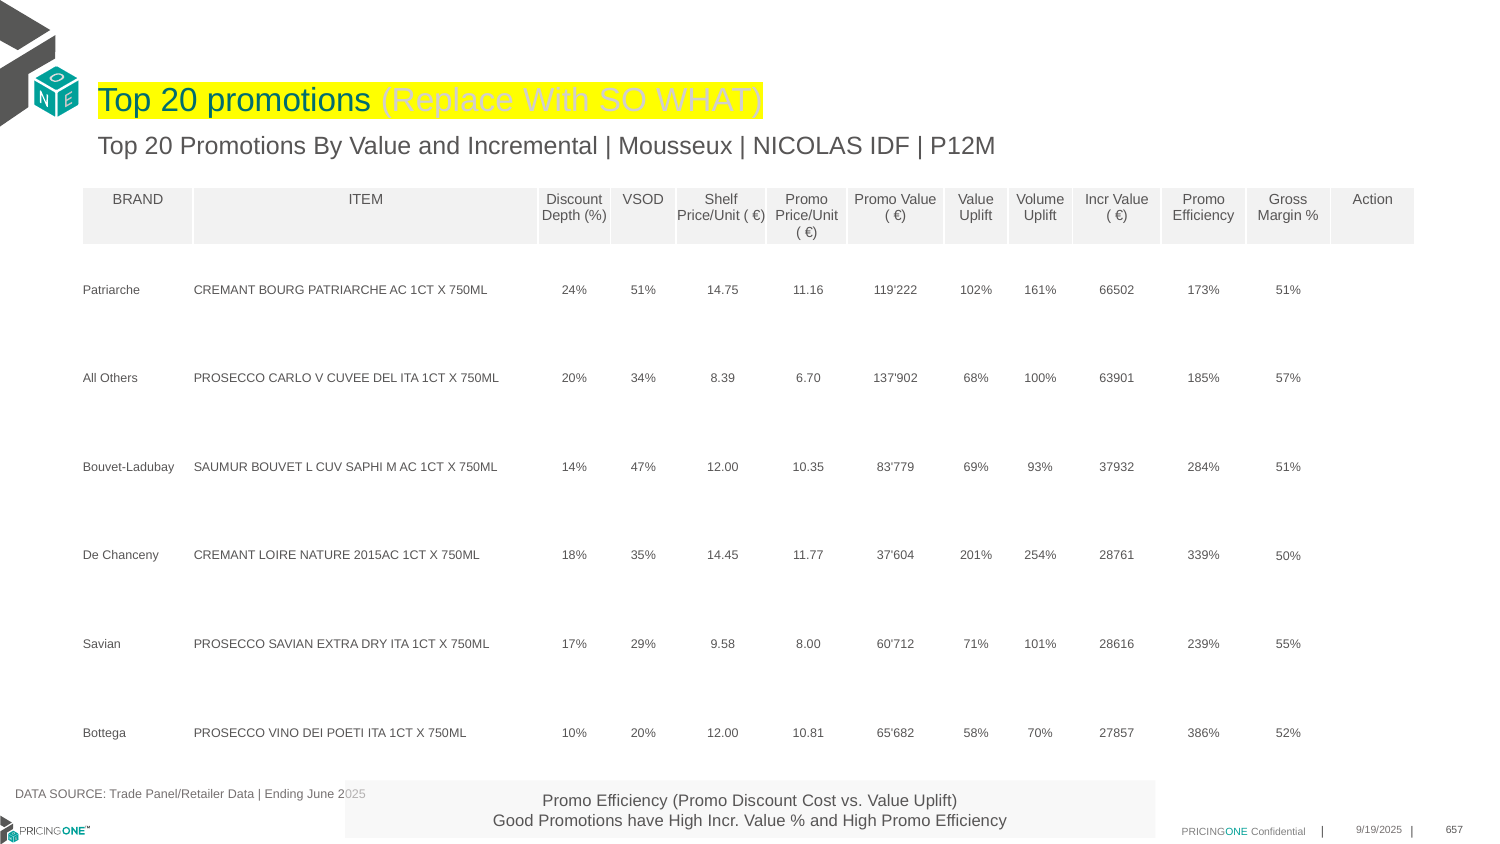

# Top 20 promotions (Replace With SO WHAT)
Top 20 Promotions By Value and Incremental | Mousseux | NICOLAS IDF | P12M
| BRAND | ITEM | Discount Depth (%) | VSOD | Shelf Price/Unit ( €) | Promo Price/Unit ( €) | Promo Value ( €) | Value Uplift | Volume Uplift | Incr Value ( €) | Promo Efficiency | Gross Margin % | Action |
| --- | --- | --- | --- | --- | --- | --- | --- | --- | --- | --- | --- | --- |
| Patriarche | CREMANT BOURG PATRIARCHE AC 1CT X 750ML | 24% | 51% | 14.75 | 11.16 | 119'222 | 102% | 161% | 66502 | 173% | 51% |  |
| All Others | PROSECCO CARLO V CUVEE DEL ITA 1CT X 750ML | 20% | 34% | 8.39 | 6.70 | 137'902 | 68% | 100% | 63901 | 185% | 57% |  |
| Bouvet-Ladubay | SAUMUR BOUVET L CUV SAPHI M AC 1CT X 750ML | 14% | 47% | 12.00 | 10.35 | 83'779 | 69% | 93% | 37932 | 284% | 51% |  |
| De Chanceny | CREMANT LOIRE NATURE 2015AC 1CT X 750ML | 18% | 35% | 14.45 | 11.77 | 37'604 | 201% | 254% | 28761 | 339% | 50% |  |
| Savian | PROSECCO SAVIAN EXTRA DRY ITA 1CT X 750ML | 17% | 29% | 9.58 | 8.00 | 60'712 | 71% | 101% | 28616 | 239% | 55% |  |
| Bottega | PROSECCO VINO DEI POETI ITA 1CT X 750ML | 10% | 20% | 12.00 | 10.81 | 65'682 | 58% | 70% | 27857 | 386% | 52% |  |
DATA SOURCE: Trade Panel/Retailer Data | Ending June 2025
Promo Efficiency (Promo Discount Cost vs. Value Uplift)
Good Promotions have High Incr. Value % and High Promo Efficiency

9/19/2025
657